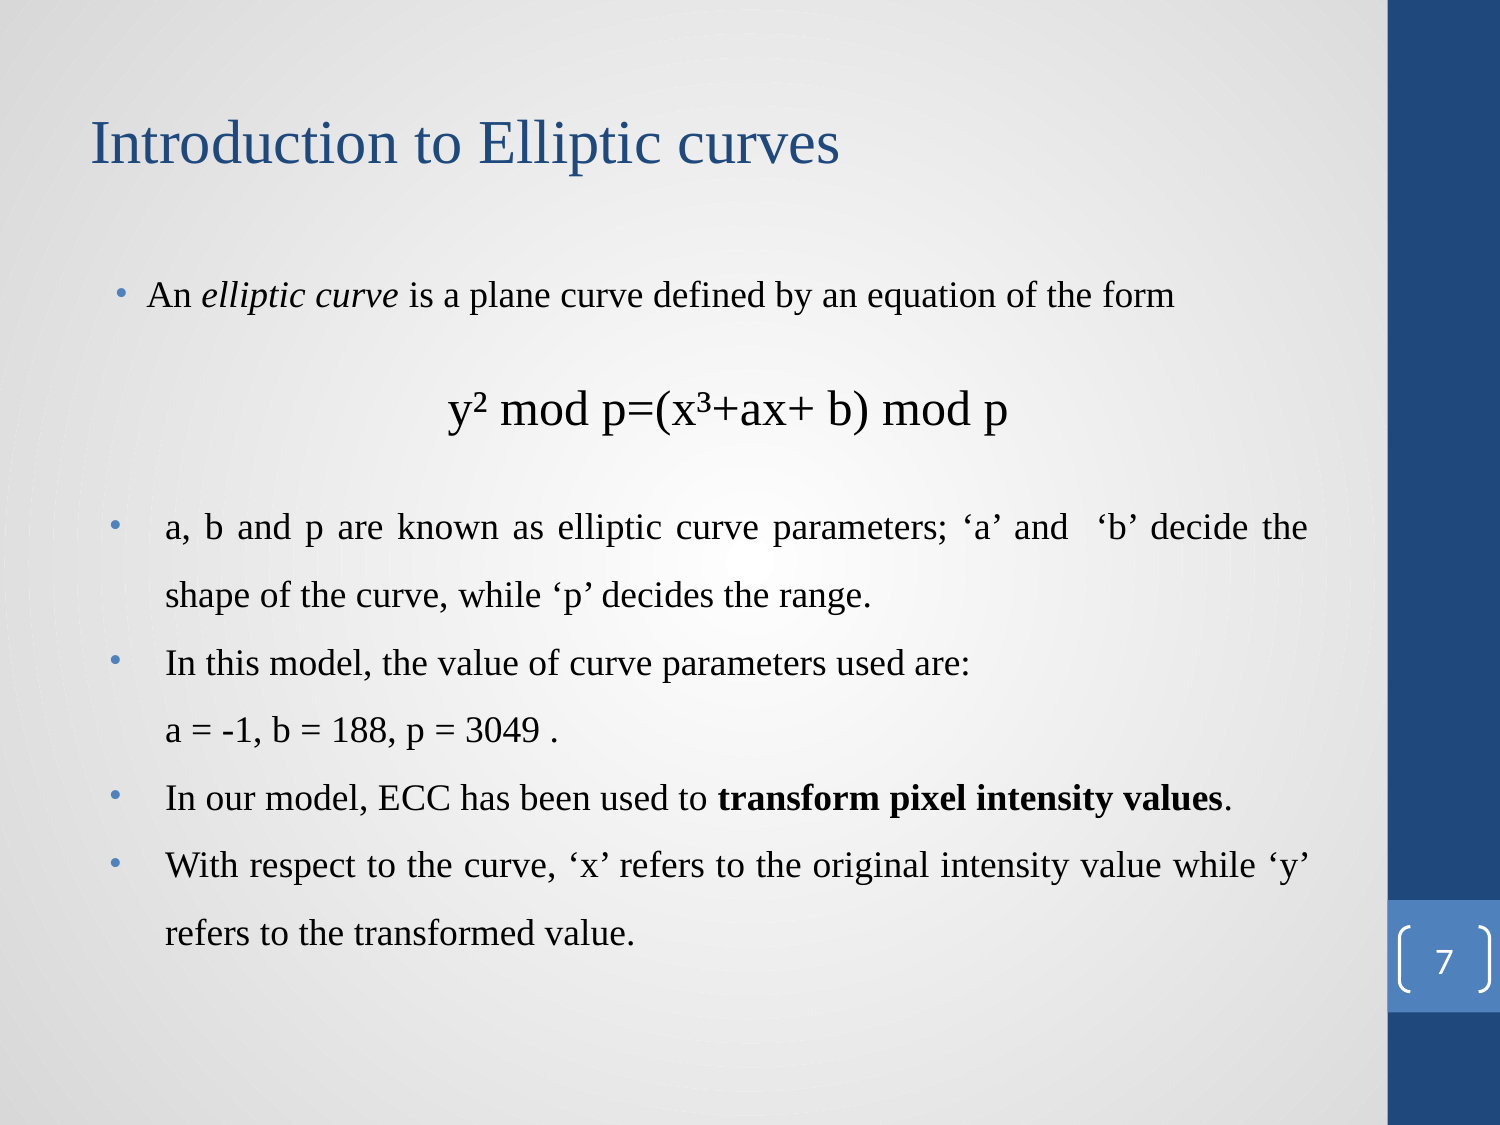

# Introduction to Elliptic curves
An elliptic curve is a plane curve defined by an equation of the form

y² mod p=(x³+ax+ b) mod p

a, b and p are known as elliptic curve parameters; ‘a’ and  ‘b’ decide the shape of the curve, while ‘p’ decides the range.
In this model, the value of curve parameters used are:
a = -1, b = 188, p = 3049 .
In our model, ECC has been used to transform pixel intensity values.
With respect to the curve, ‘x’ refers to the original intensity value while ‘y’ refers to the transformed value.

7